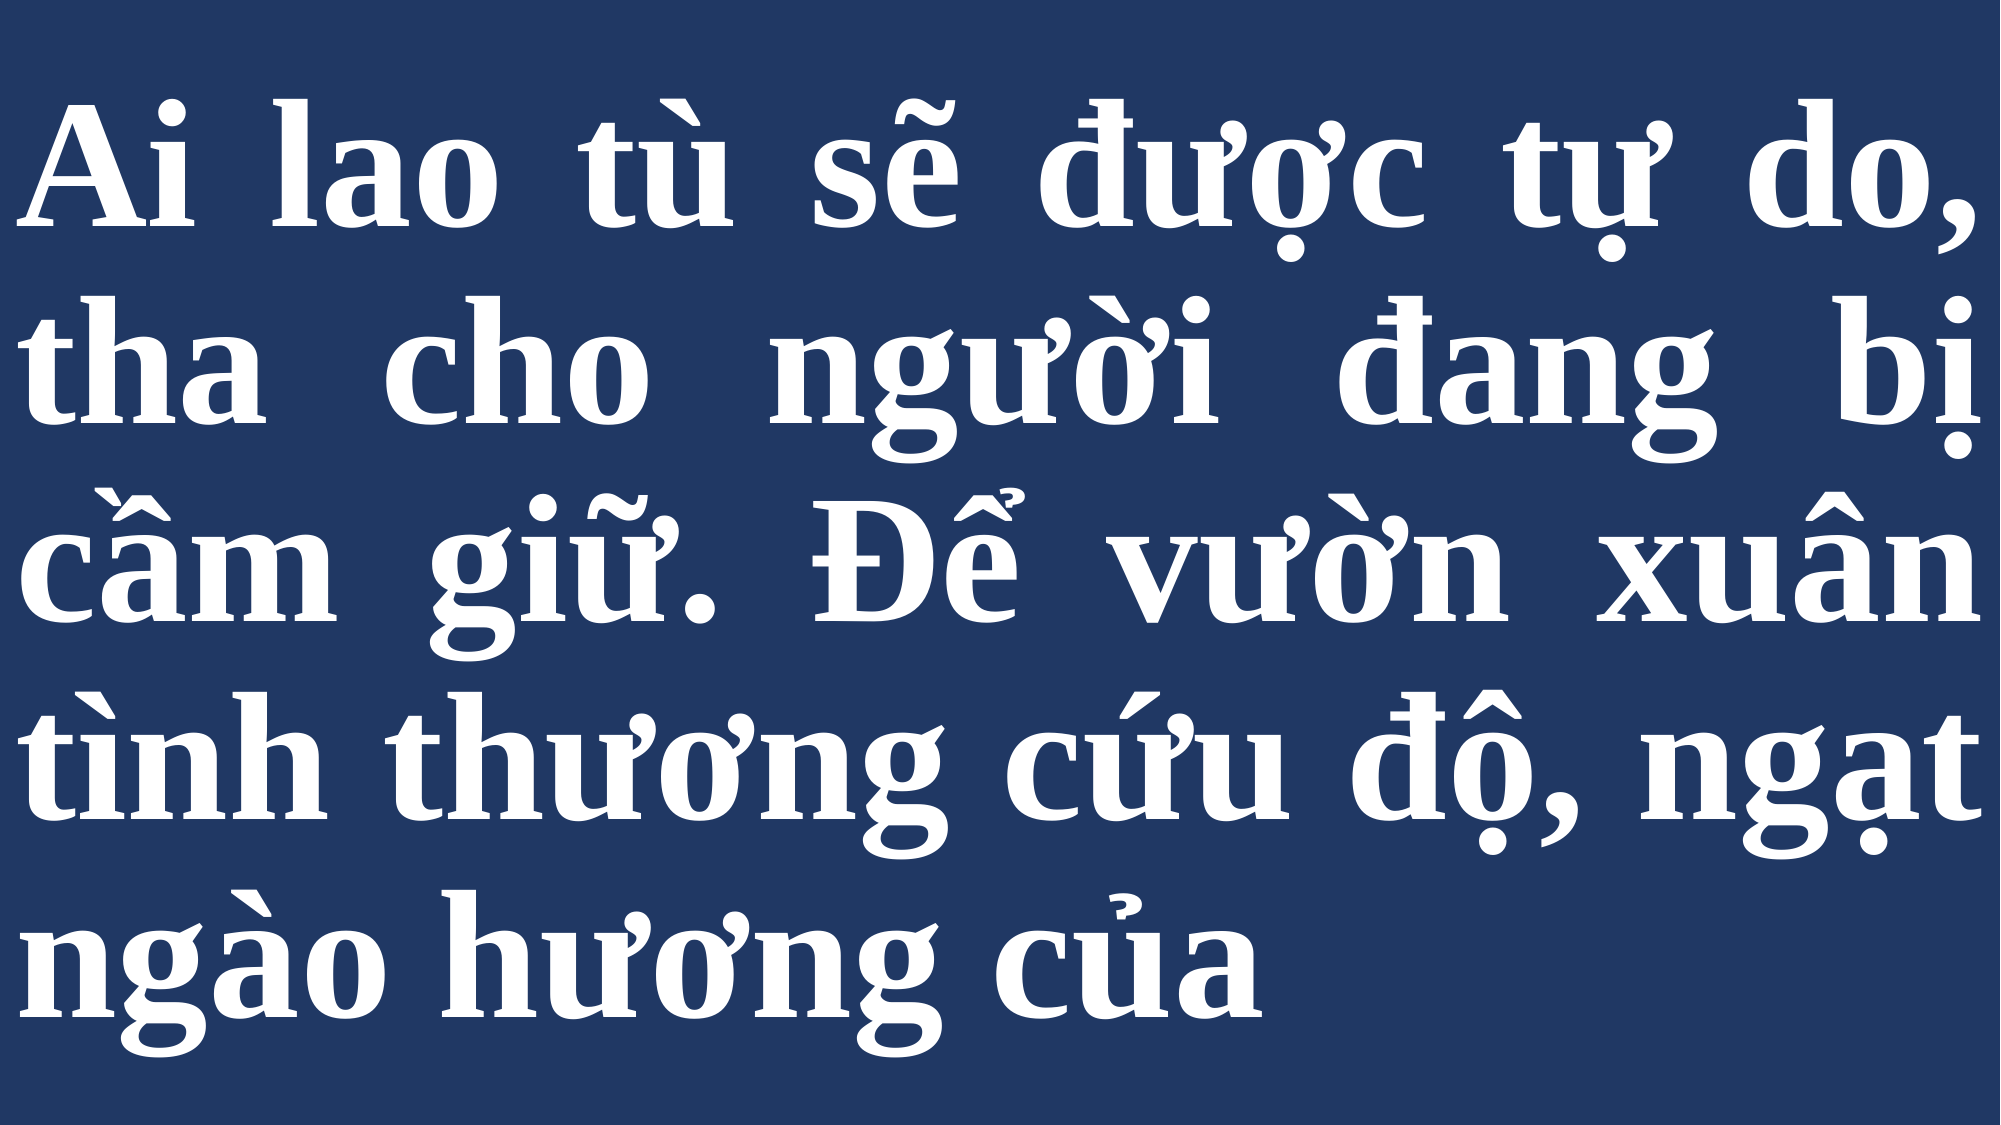

# Ai lao tù sẽ được tự do, tha cho người đang bị cầm giữ. Để vườn xuân tình thương cứu độ, ngạt ngào hương của